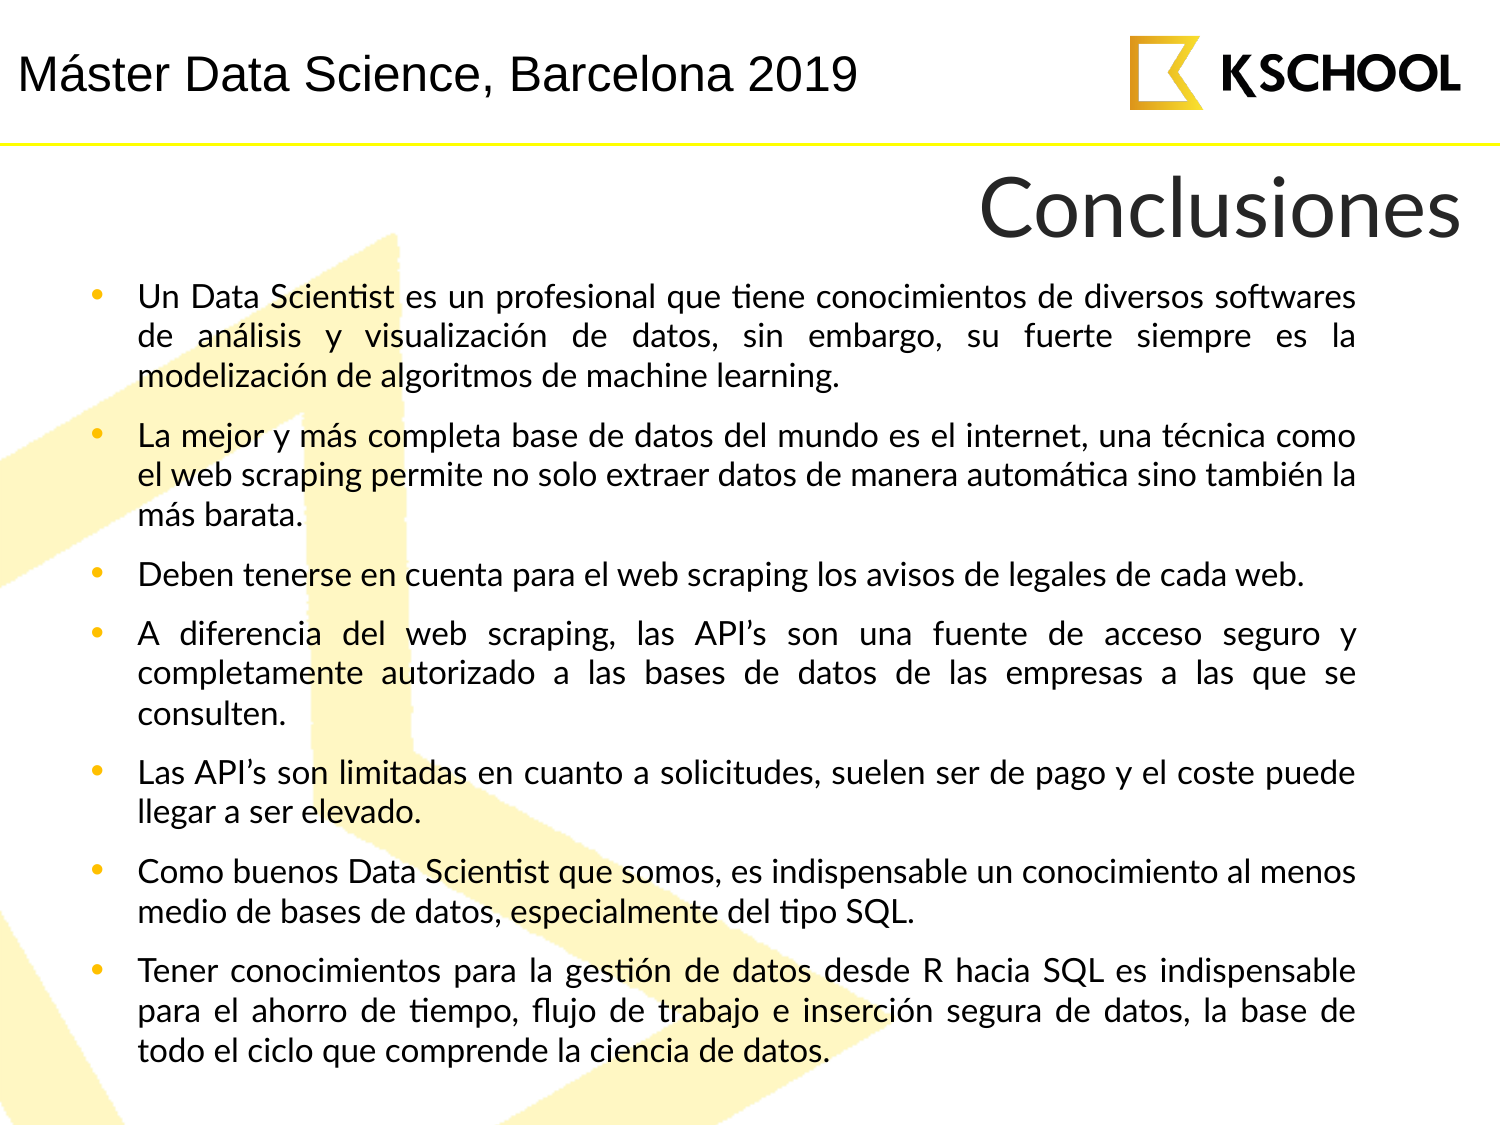

# Conclusiones
Un Data Scientist es un profesional que tiene conocimientos de diversos softwares de análisis y visualización de datos, sin embargo, su fuerte siempre es la modelización de algoritmos de machine learning.
La mejor y más completa base de datos del mundo es el internet, una técnica como el web scraping permite no solo extraer datos de manera automática sino también la más barata.
Deben tenerse en cuenta para el web scraping los avisos de legales de cada web.
A diferencia del web scraping, las API’s son una fuente de acceso seguro y completamente autorizado a las bases de datos de las empresas a las que se consulten.
Las API’s son limitadas en cuanto a solicitudes, suelen ser de pago y el coste puede llegar a ser elevado.
Como buenos Data Scientist que somos, es indispensable un conocimiento al menos medio de bases de datos, especialmente del tipo SQL.
Tener conocimientos para la gestión de datos desde R hacia SQL es indispensable para el ahorro de tiempo, flujo de trabajo e inserción segura de datos, la base de todo el ciclo que comprende la ciencia de datos.